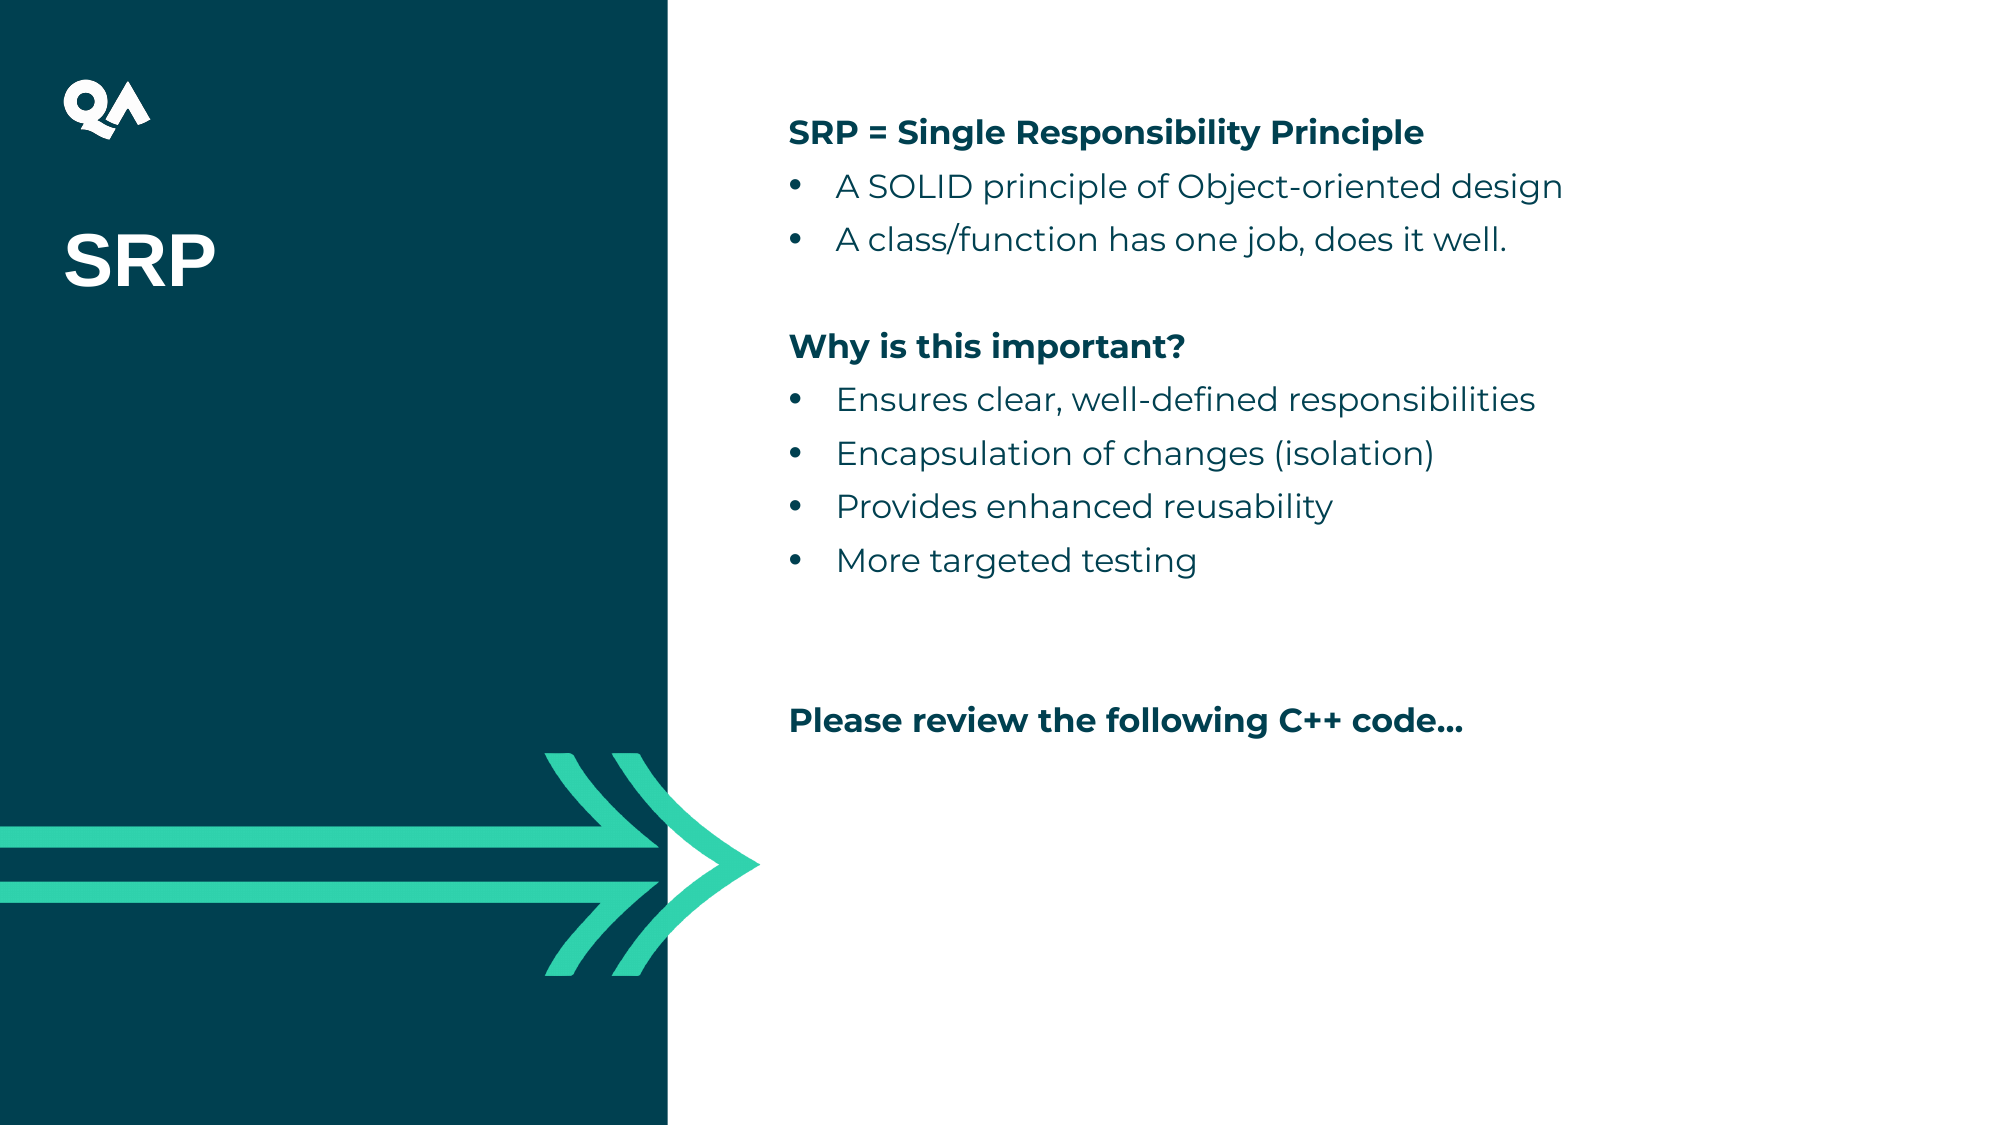

SRP = Single Responsibility Principle
A SOLID principle of Object-oriented design
A class/function has one job, does it well.

Why is this important?
Ensures clear, well-defined responsibilities
Encapsulation of changes (isolation)
Provides enhanced reusability
More targeted testing

Please review the following C++ code…

SRP